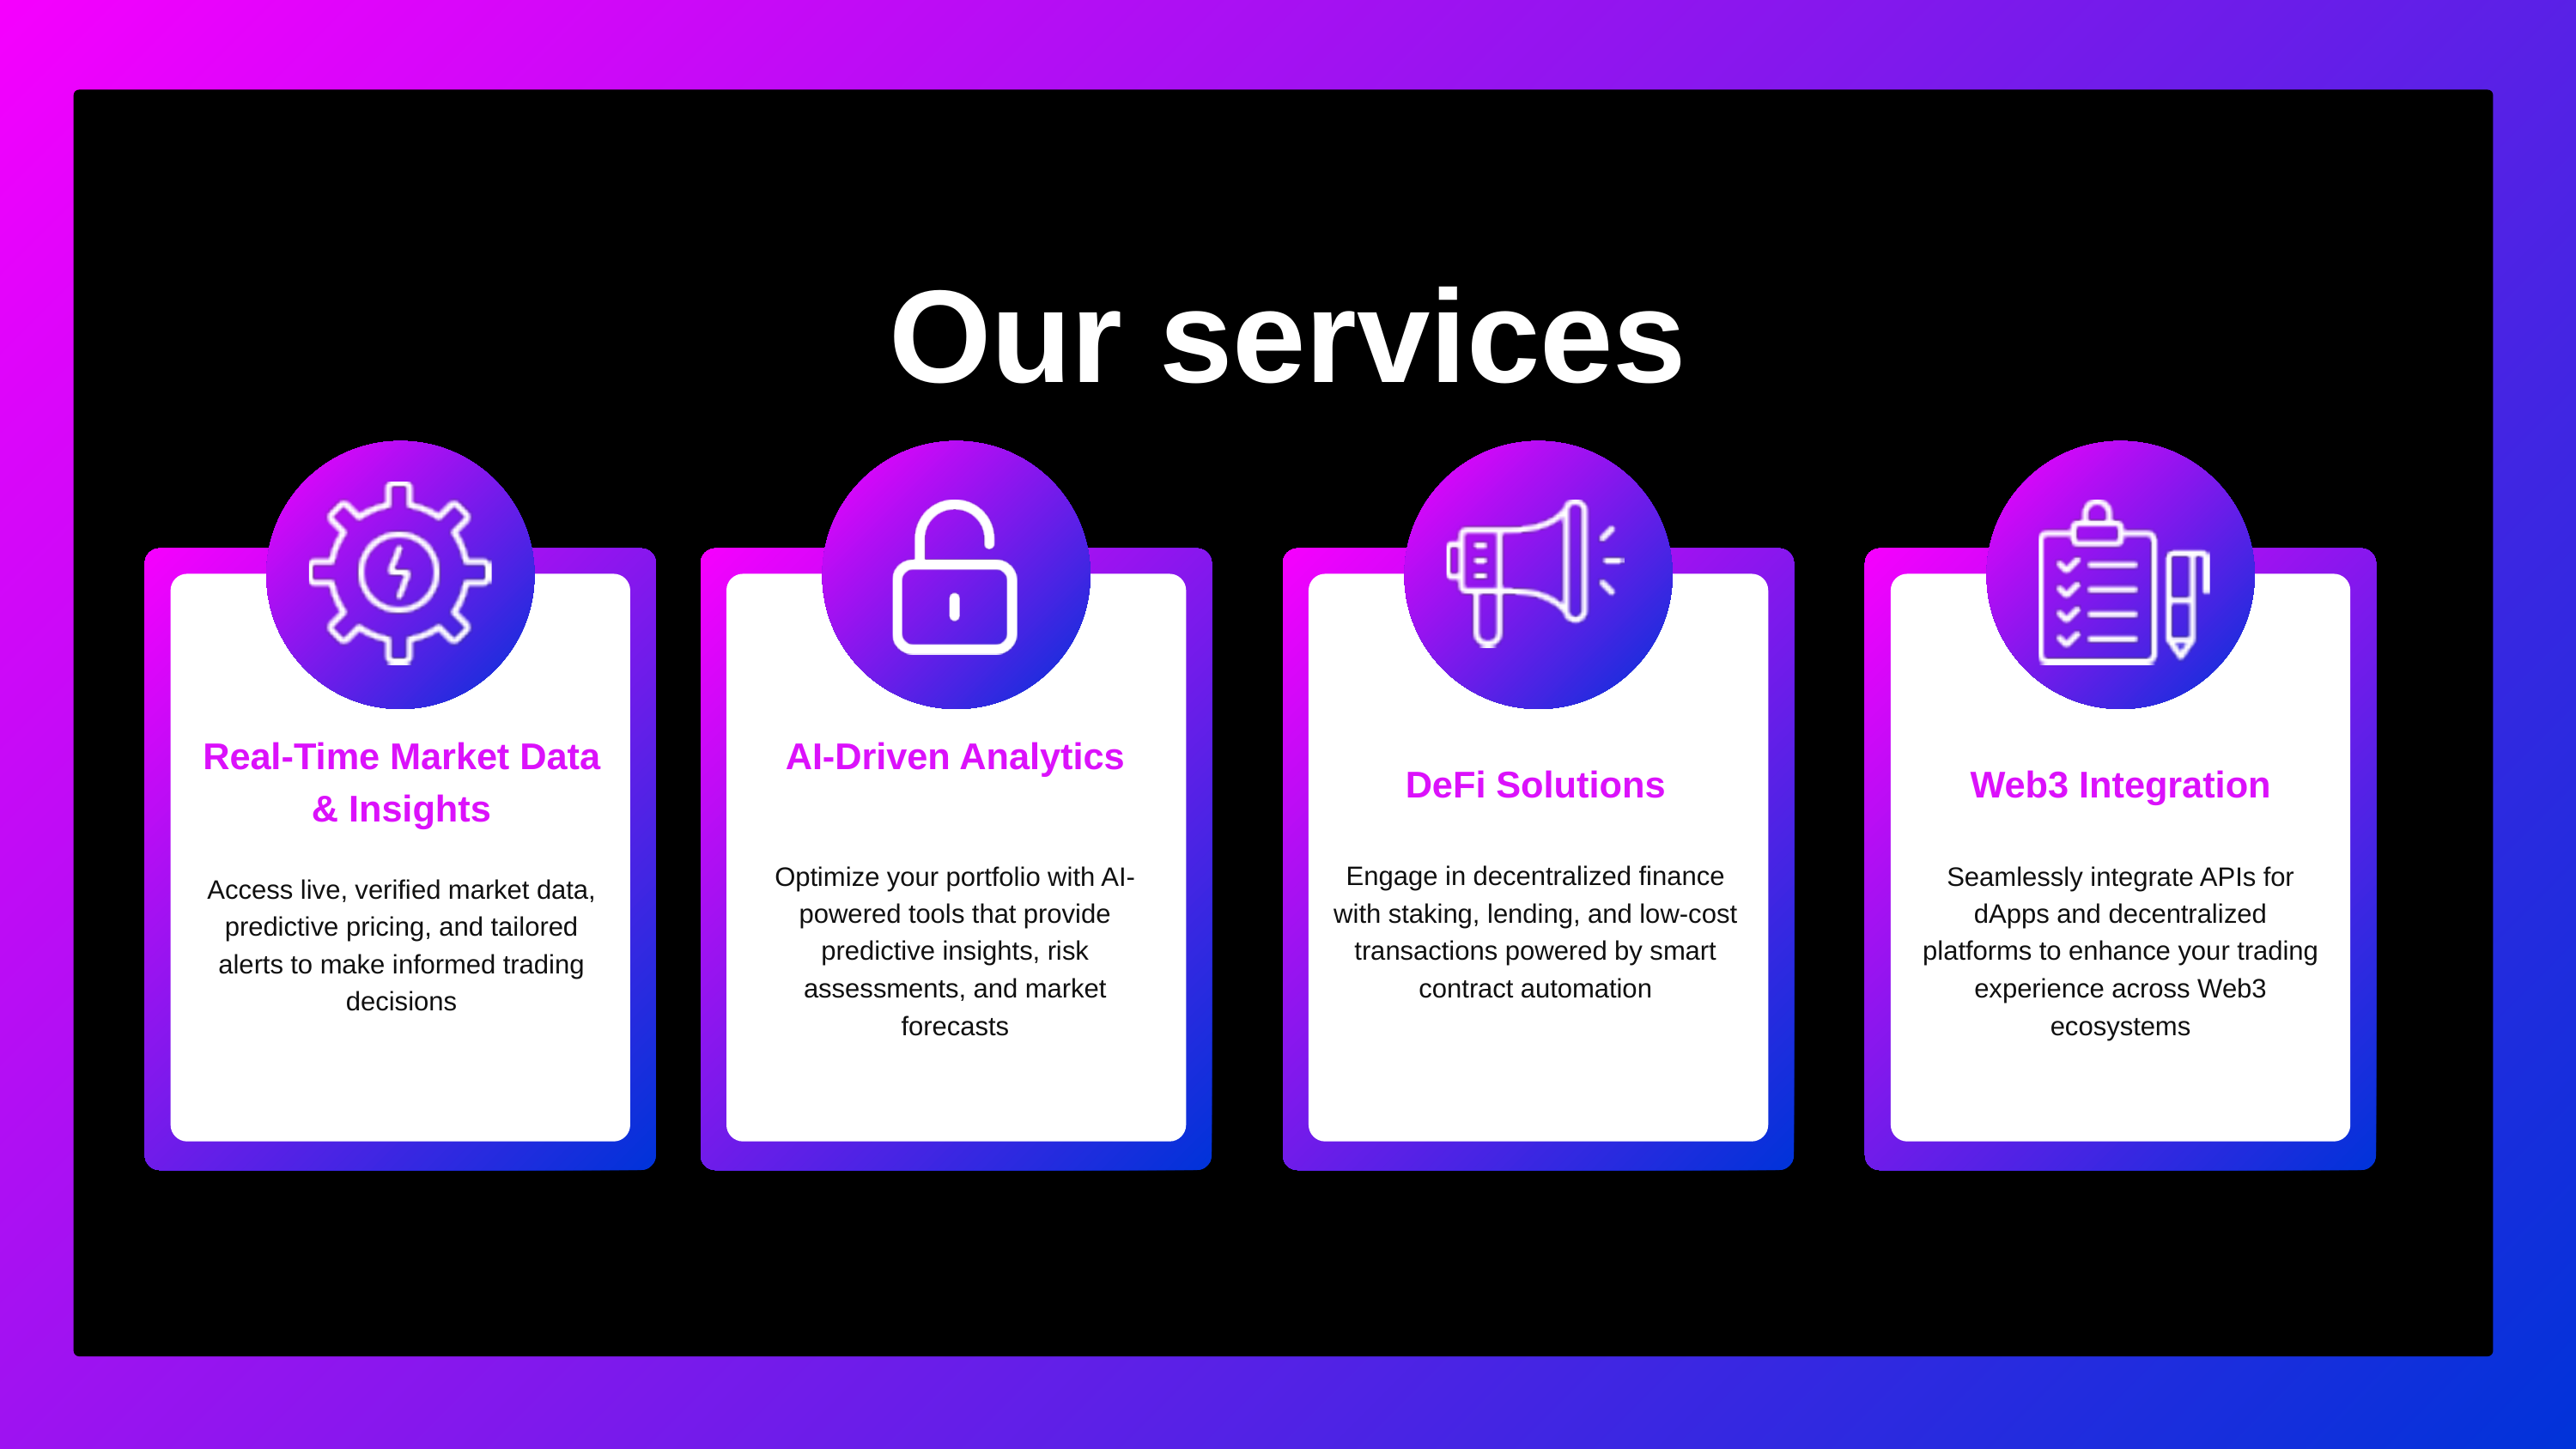

Our services

Real-Time Market Data & Insights
AI-Driven Analytics
DeFi Solutions
Web3 Integration
Optimize your portfolio with AI-powered tools that provide predictive insights, risk assessments, and market forecasts
Engage in decentralized finance with staking, lending, and low-cost transactions powered by smart contract automation
Seamlessly integrate APIs for dApps and decentralized platforms to enhance your trading experience across Web3 ecosystems
Access live, verified market data, predictive pricing, and tailored alerts to make informed trading decisions